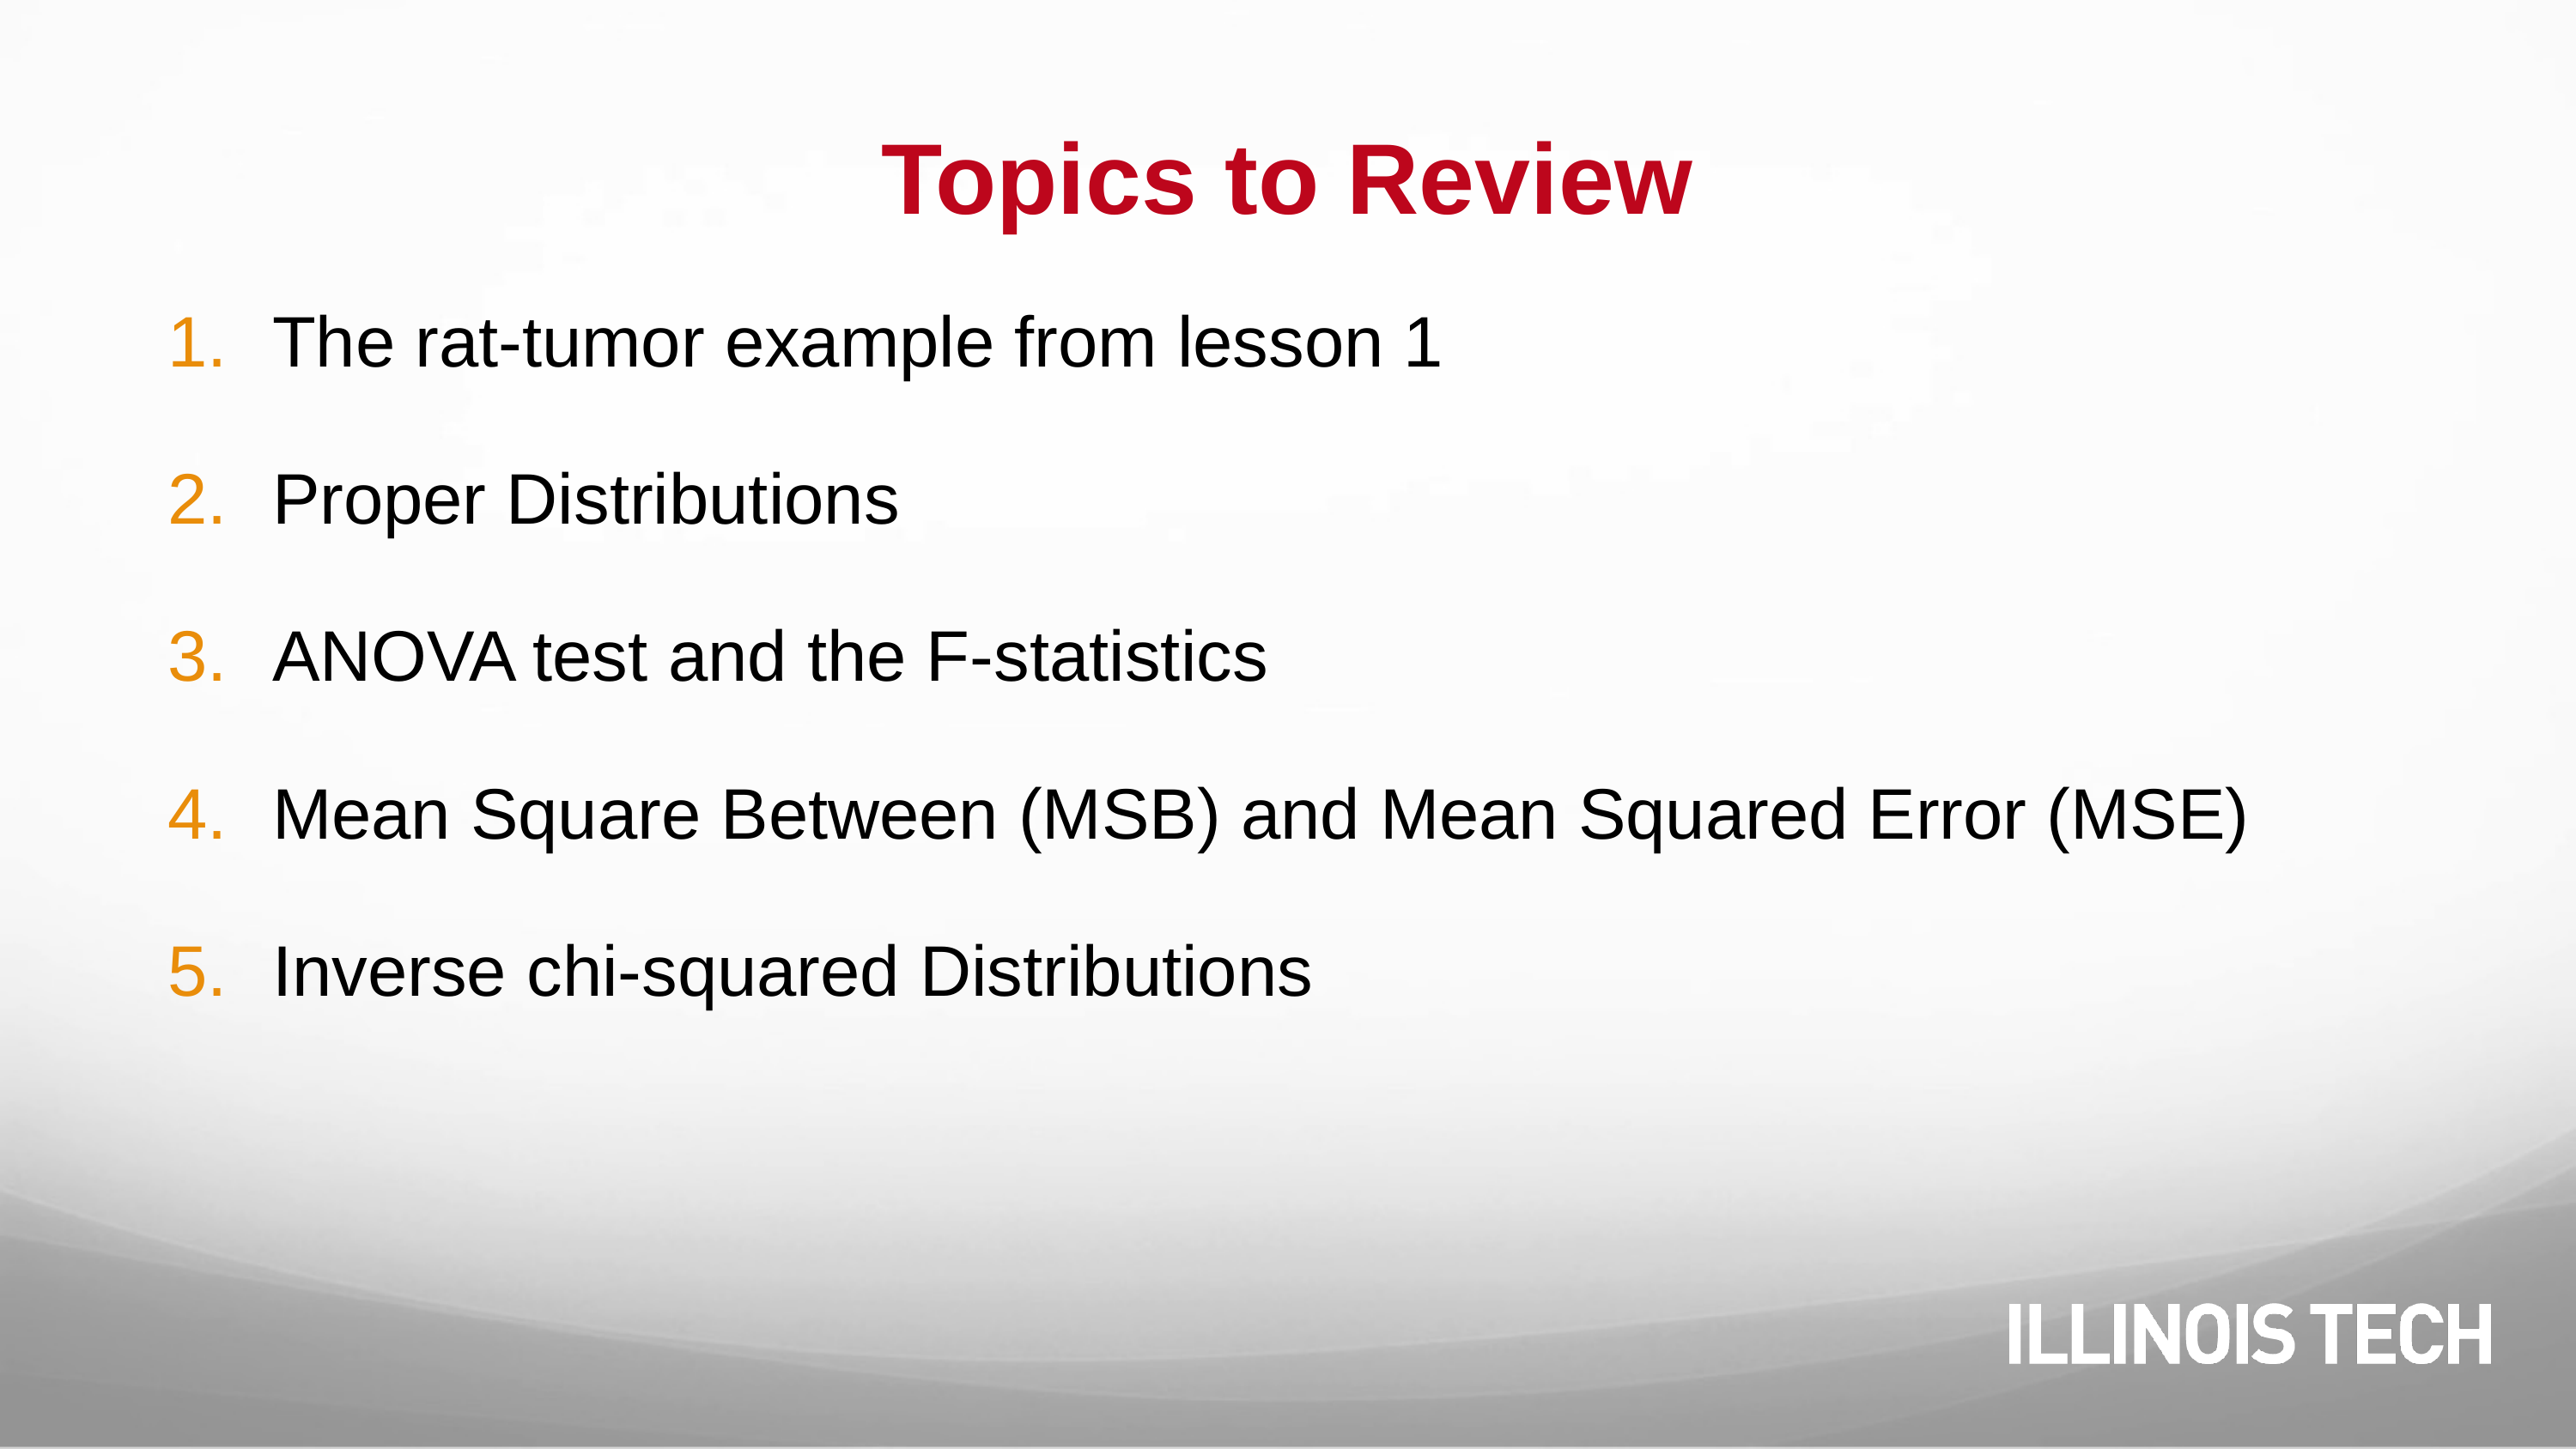

# Topics to Review
The rat-tumor example from lesson 1
Proper Distributions
ANOVA test and the F-statistics
Mean Square Between (MSB) and Mean Squared Error (MSE)
Inverse chi-squared Distributions